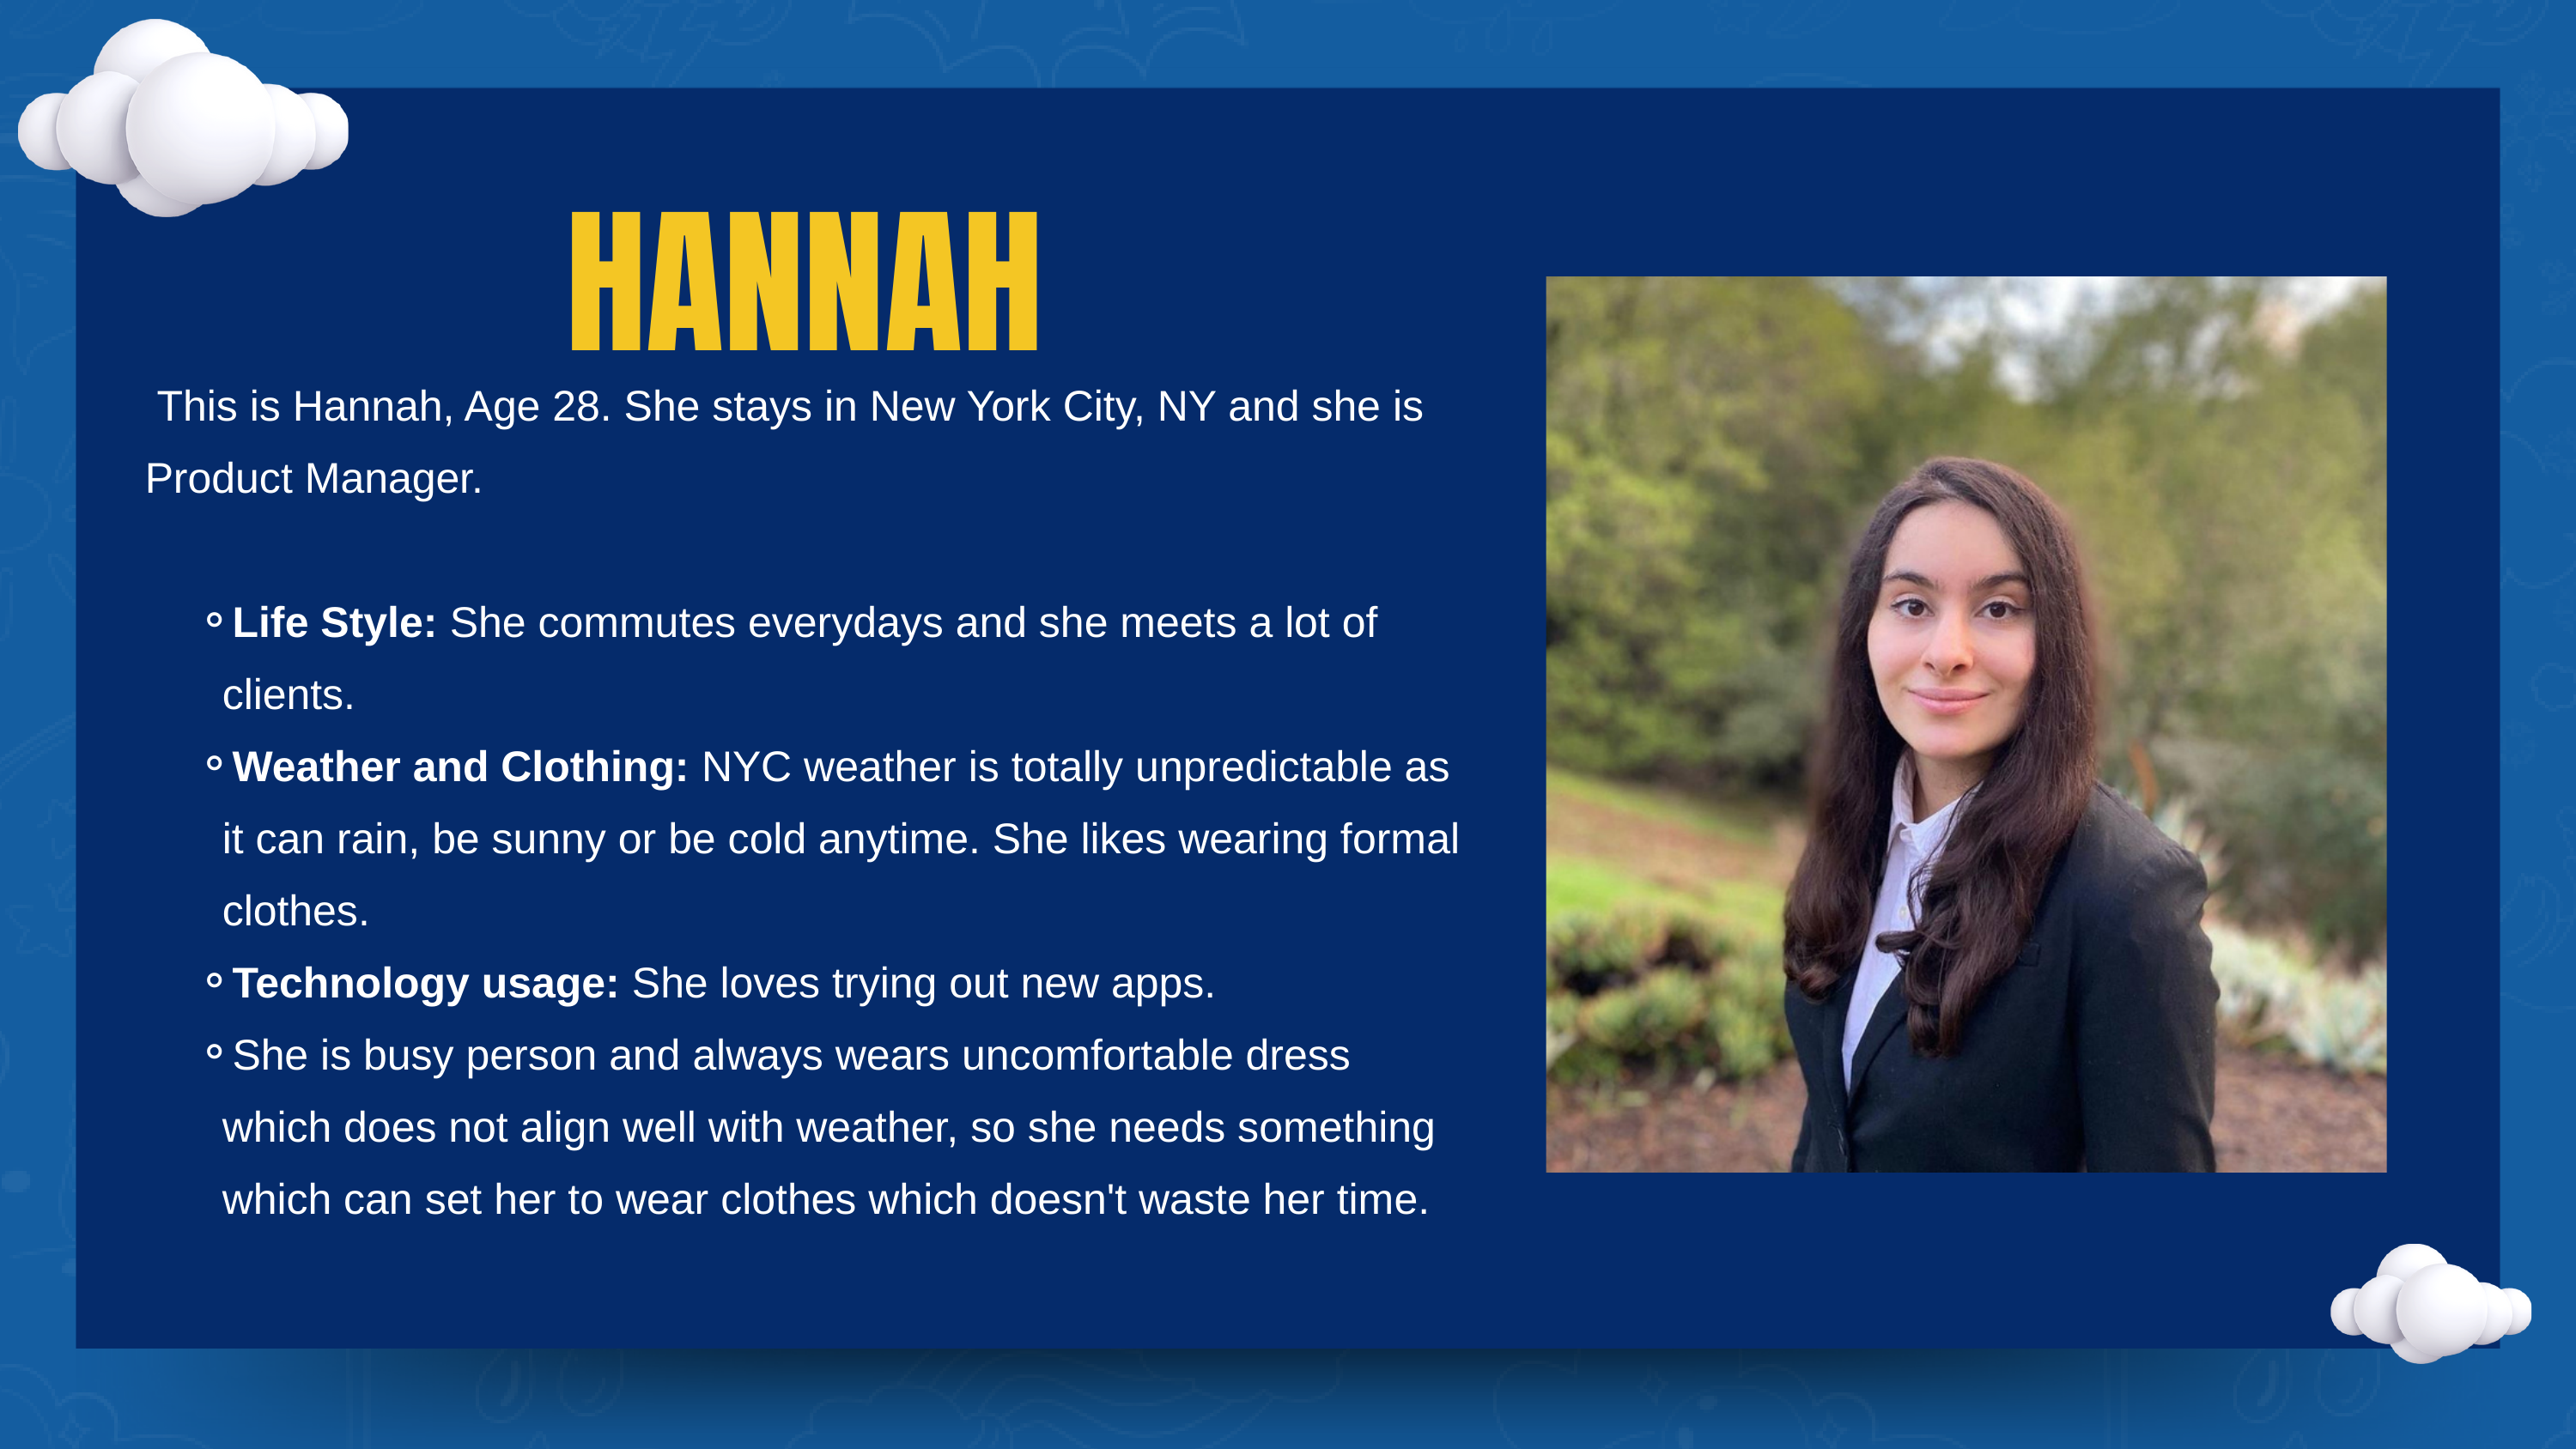

HANNAH

 This is Hannah, Age 28. She stays in New York City, NY and she is Product Manager.

Life Style: She commutes everydays and she meets a lot of clients.
Weather and Clothing: NYC weather is totally unpredictable as it can rain, be sunny or be cold anytime. She likes wearing formal clothes.
Technology usage: She loves trying out new apps.
She is busy person and always wears uncomfortable dress which does not align well with weather, so she needs something which can set her to wear clothes which doesn't waste her time.